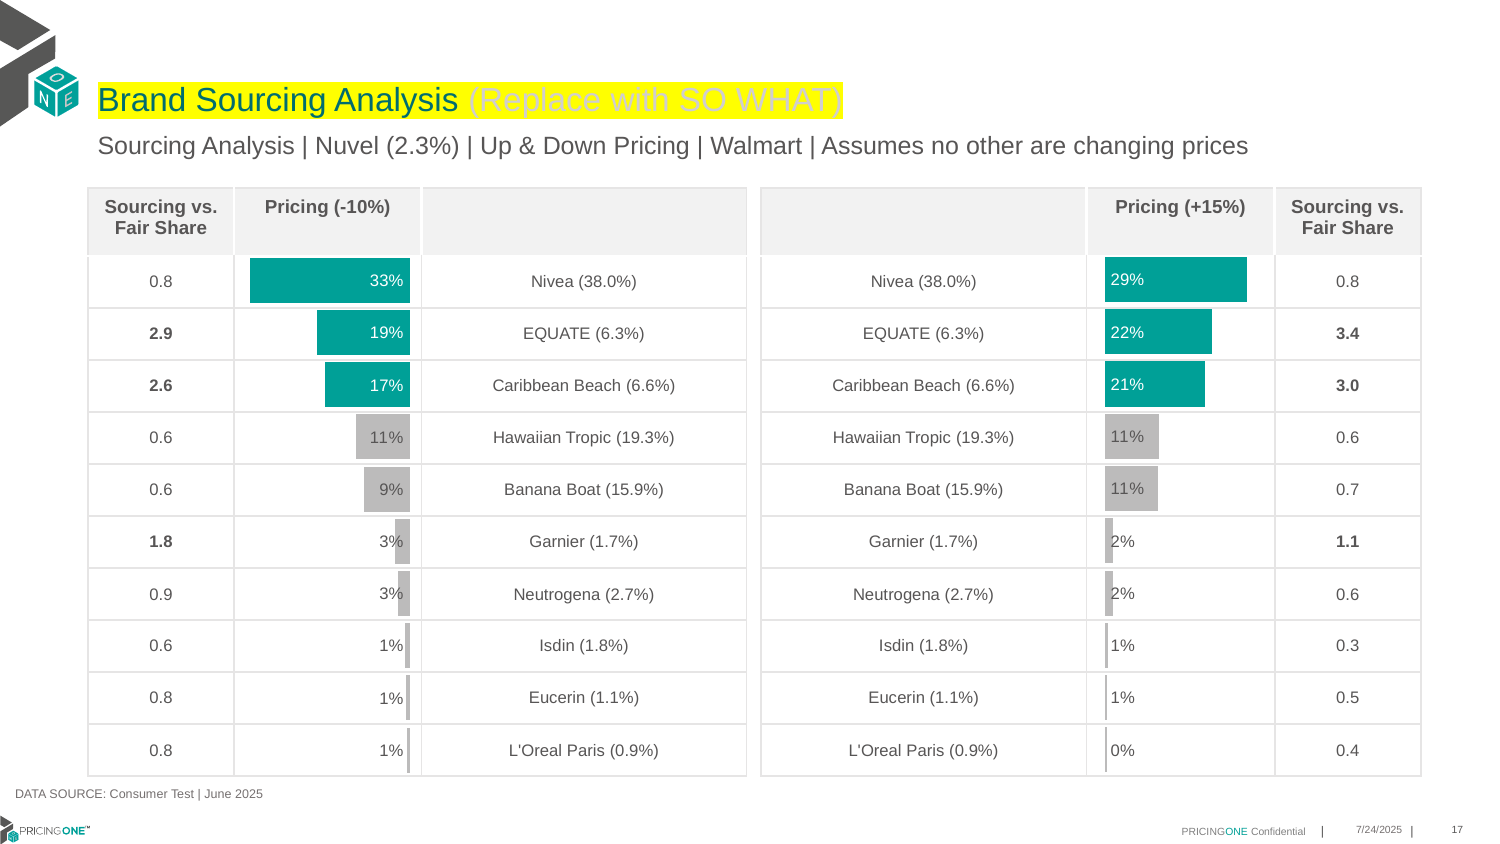

# Brand Sourcing Analysis (Replace with SO WHAT)
Sourcing Analysis | Nuvel (2.3%) | Up & Down Pricing | Walmart | Assumes no other are changing prices
| Sourcing vs. Fair Share | Pricing (-10%) |  |
| --- | --- | --- |
| 0.8 |  | Nivea (38.0%) |
| 2.9 |  | EQUATE (6.3%) |
| 2.6 |  | Caribbean Beach (6.6%) |
| 0.6 |  | Hawaiian Tropic (19.3%) |
| 0.6 |  | Banana Boat (15.9%) |
| 1.8 |  | Garnier (1.7%) |
| 0.9 |  | Neutrogena (2.7%) |
| 0.6 |  | Isdin (1.8%) |
| 0.8 |  | Eucerin (1.1%) |
| 0.8 |  | L'Oreal Paris (0.9%) |
|  | Pricing (+15%) | Sourcing vs. Fair Share |
| --- | --- | --- |
| Nivea (38.0%) |  | 0.8 |
| EQUATE (6.3%) |  | 3.4 |
| Caribbean Beach (6.6%) |  | 3.0 |
| Hawaiian Tropic (19.3%) |  | 0.6 |
| Banana Boat (15.9%) |  | 0.7 |
| Garnier (1.7%) |  | 1.1 |
| Neutrogena (2.7%) |  | 0.6 |
| Isdin (1.8%) |  | 0.3 |
| Eucerin (1.1%) |  | 0.5 |
| L'Oreal Paris (0.9%) |  | 0.4 |

### Chart

| Category | Nuvel (2.3%) |
|---|---|
| Nivea (38.0%) | 0.2927371049898237 |
| EQUATE (6.3%) | 0.221292107102256 |
| Caribbean Beach (6.6%) | 0.2064841729915222 |
| Hawaiian Tropic (19.3%) | 0.11138838221841169 |
| Banana Boat (15.9%) | 0.10864502403659261 |
| Garnier (1.7%) | 0.017905928938641354 |
| Neutrogena (2.7%) | 0.016237115933768278 |
| Isdin (1.8%) | 0.005777465395601769 |
| Eucerin (1.1%) | 0.005297902019610463 |
| L'Oreal Paris (0.9%) | 0.003771135789176626 |

### Chart

| Category | Nuvel (2.3%) |
|---|---|
| Nivea (38.0%) | 0.32575915459532057 |
| EQUATE (6.3%) | 0.19046127317355002 |
| Caribbean Beach (6.6%) | 0.1740272334124944 |
| Hawaiian Tropic (19.3%) | 0.11010084238438693 |
| Banana Boat (15.9%) | 0.09467721149935984 |
| Garnier (1.7%) | 0.03108694524899592 |
| Neutrogena (2.7%) | 0.02533894990649663 |
| Isdin (1.8%) | 0.01117476044362107 |
| Eucerin (1.1%) | 0.009030559734473946 |
| L'Oreal Paris (0.9%) | 0.00728877745345804 |
DATA SOURCE: Consumer Test | June 2025

7/24/2025
17